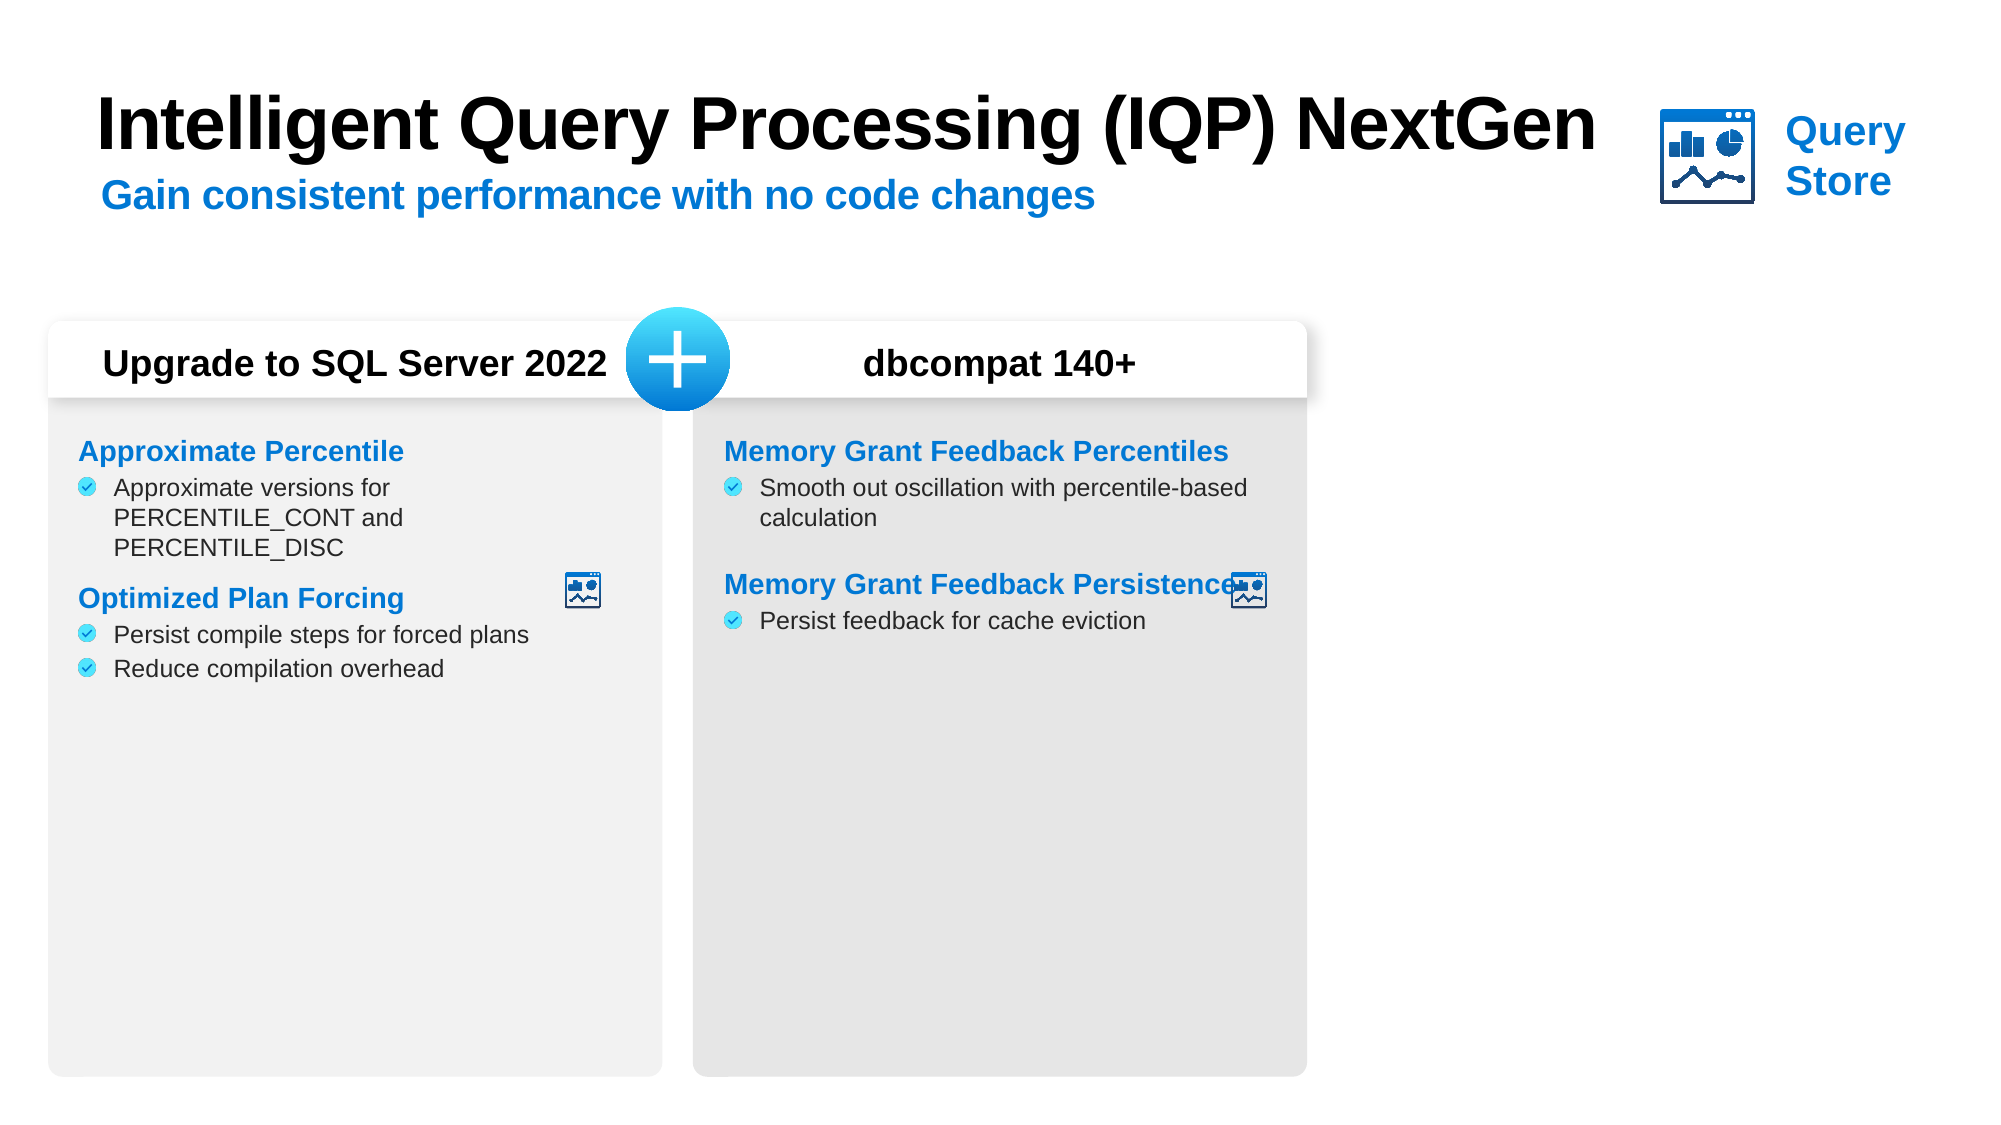

# Intelligent Query Processing (IQP) NextGen
Query
Store

Gain consistent performance with no code changes

Upgrade to SQL Server 2022

dbcompat 140+
Approximate Percentile
Approximate versions for PERCENTILE_CONT and PERCENTILE_DISC
Memory Grant Feedback Percentiles
Smooth out oscillation with percentile-based calculation
Memory Grant Feedback Persistence
Persist feedback for cache eviction

Optimized Plan Forcing
Persist compile steps for forced plans
Reduce compilation overhead